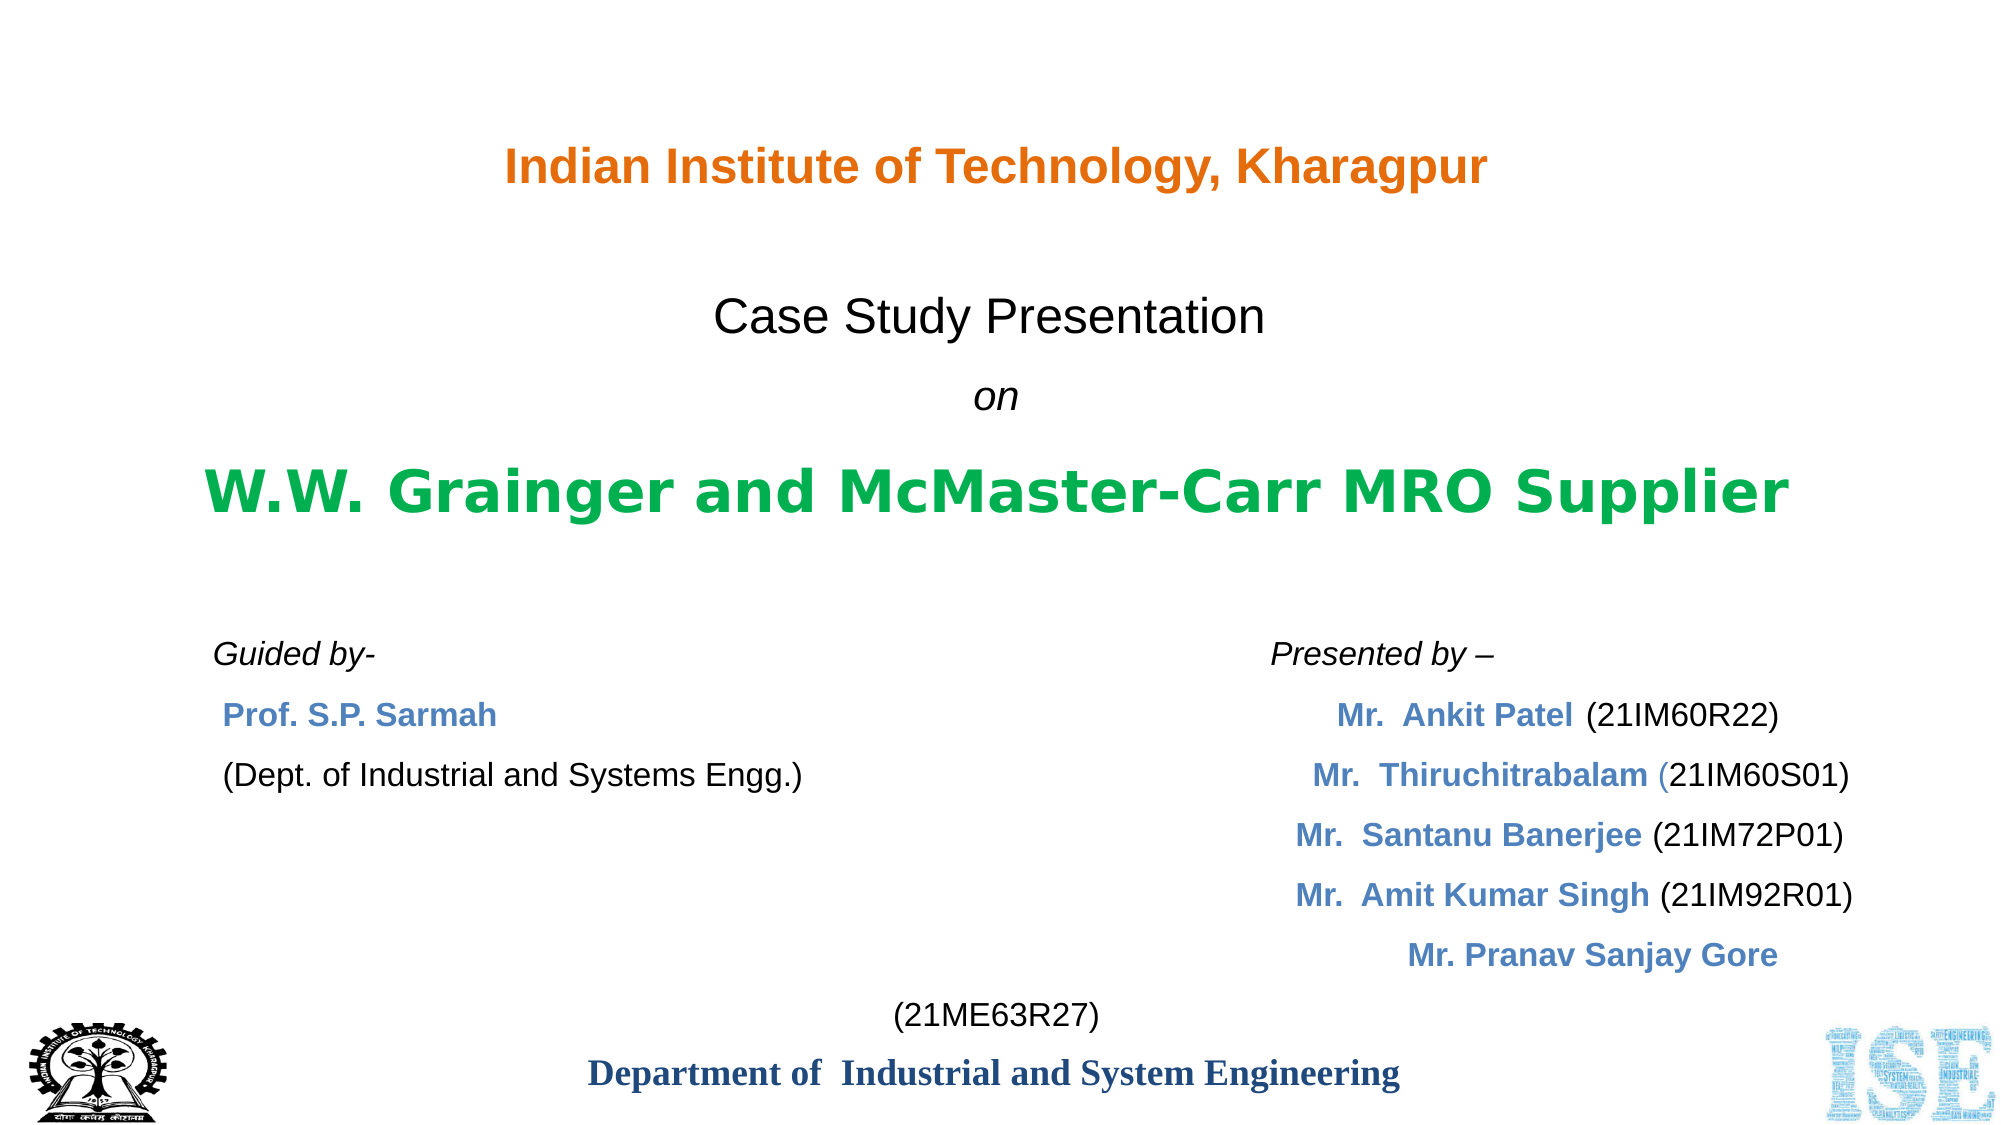

Indian Institute of Technology, Kharagpur
Case Study Presentation
on
W.W. Grainger and McMaster-Carr MRO Supplier

        Guided by-                                                                                                 Presented by –
           Prof. S.P. Sarmah                                                                                           Mr.  Ankit Patel (21IM60R22)
           (Dept. of Industrial and Systems Engg.)                                                       Mr.  Thiruchitrabalam (21IM60S01)
                                                                                                                            Mr.  Santanu Banerjee (21IM72P01)
                                                                                                                             Mr.  Amit Kumar Singh (21IM92R01)
                                                                                                                                 Mr. Pranav Sanjay Gore (21ME63R27)

Department of  Industrial and System Engineering